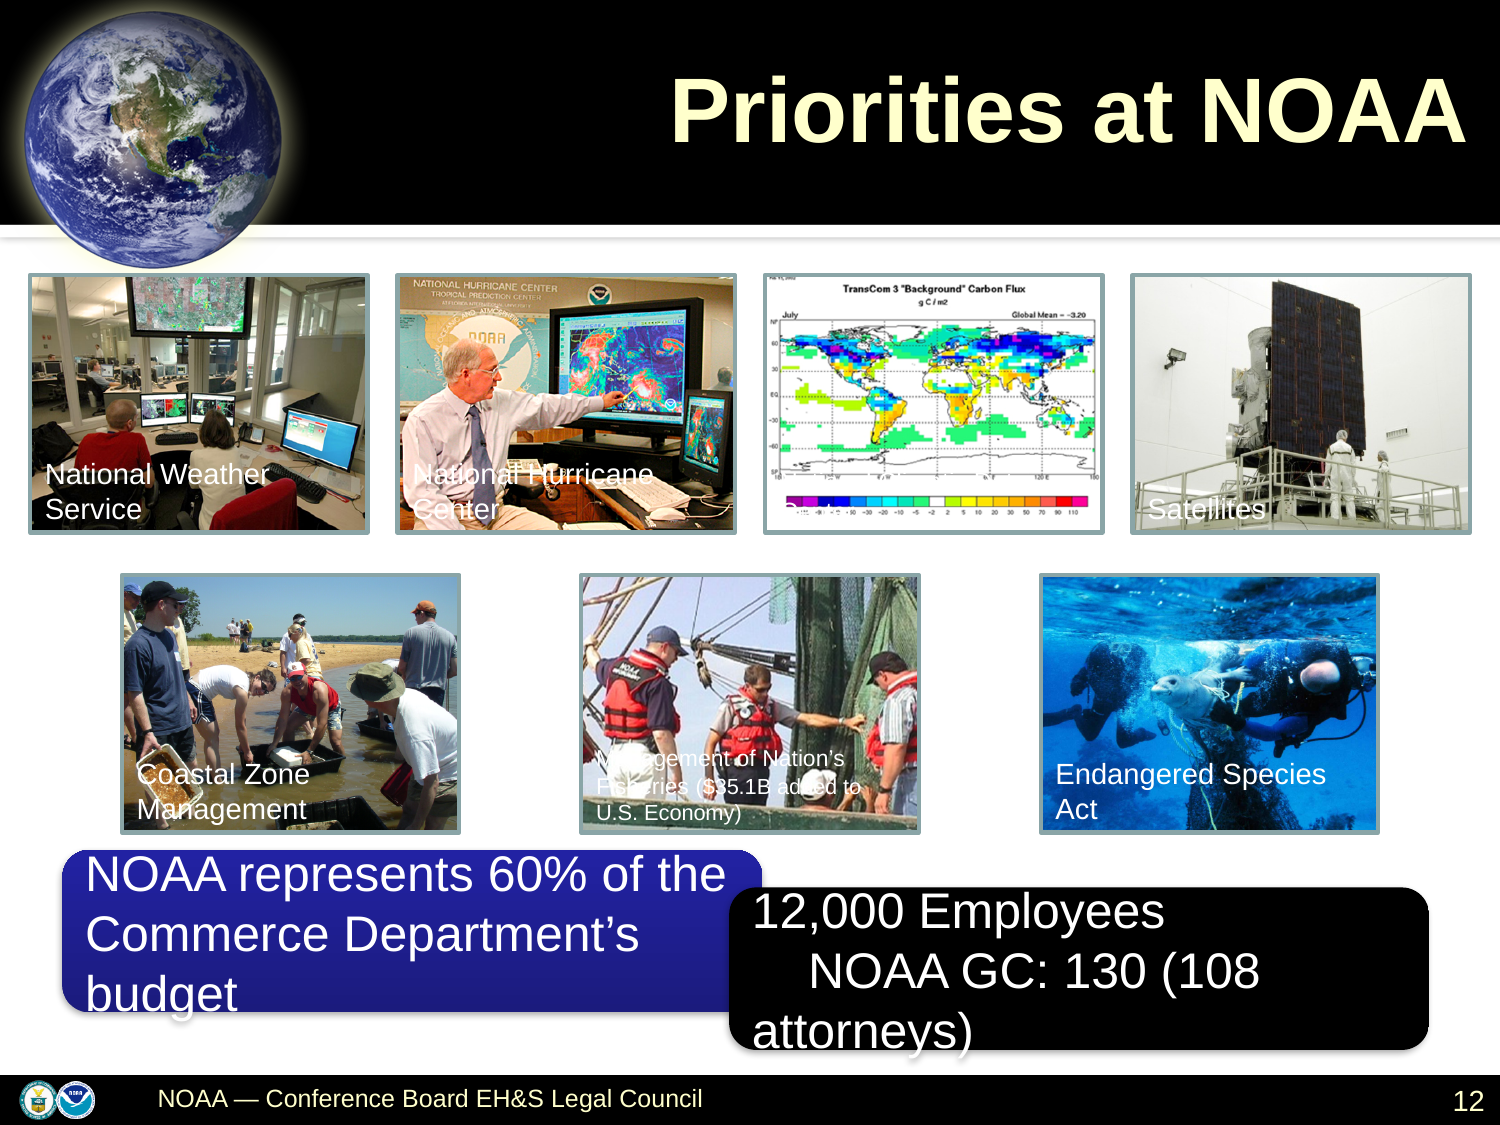

# Priorities at NOAA
National Weather Service
National Hurricane Center
National Climatic Data Center
Satellites
Coastal Zone Management
Management of Nation’s Fisheries ($35.1B added to U.S. Economy)
Endangered Species Act
NOAA represents 60% of the Commerce Department’s budget
12,000 Employees
	NOAA GC: 130 (108 attorneys)
NOAA — Conference Board EH&S Legal Council
12